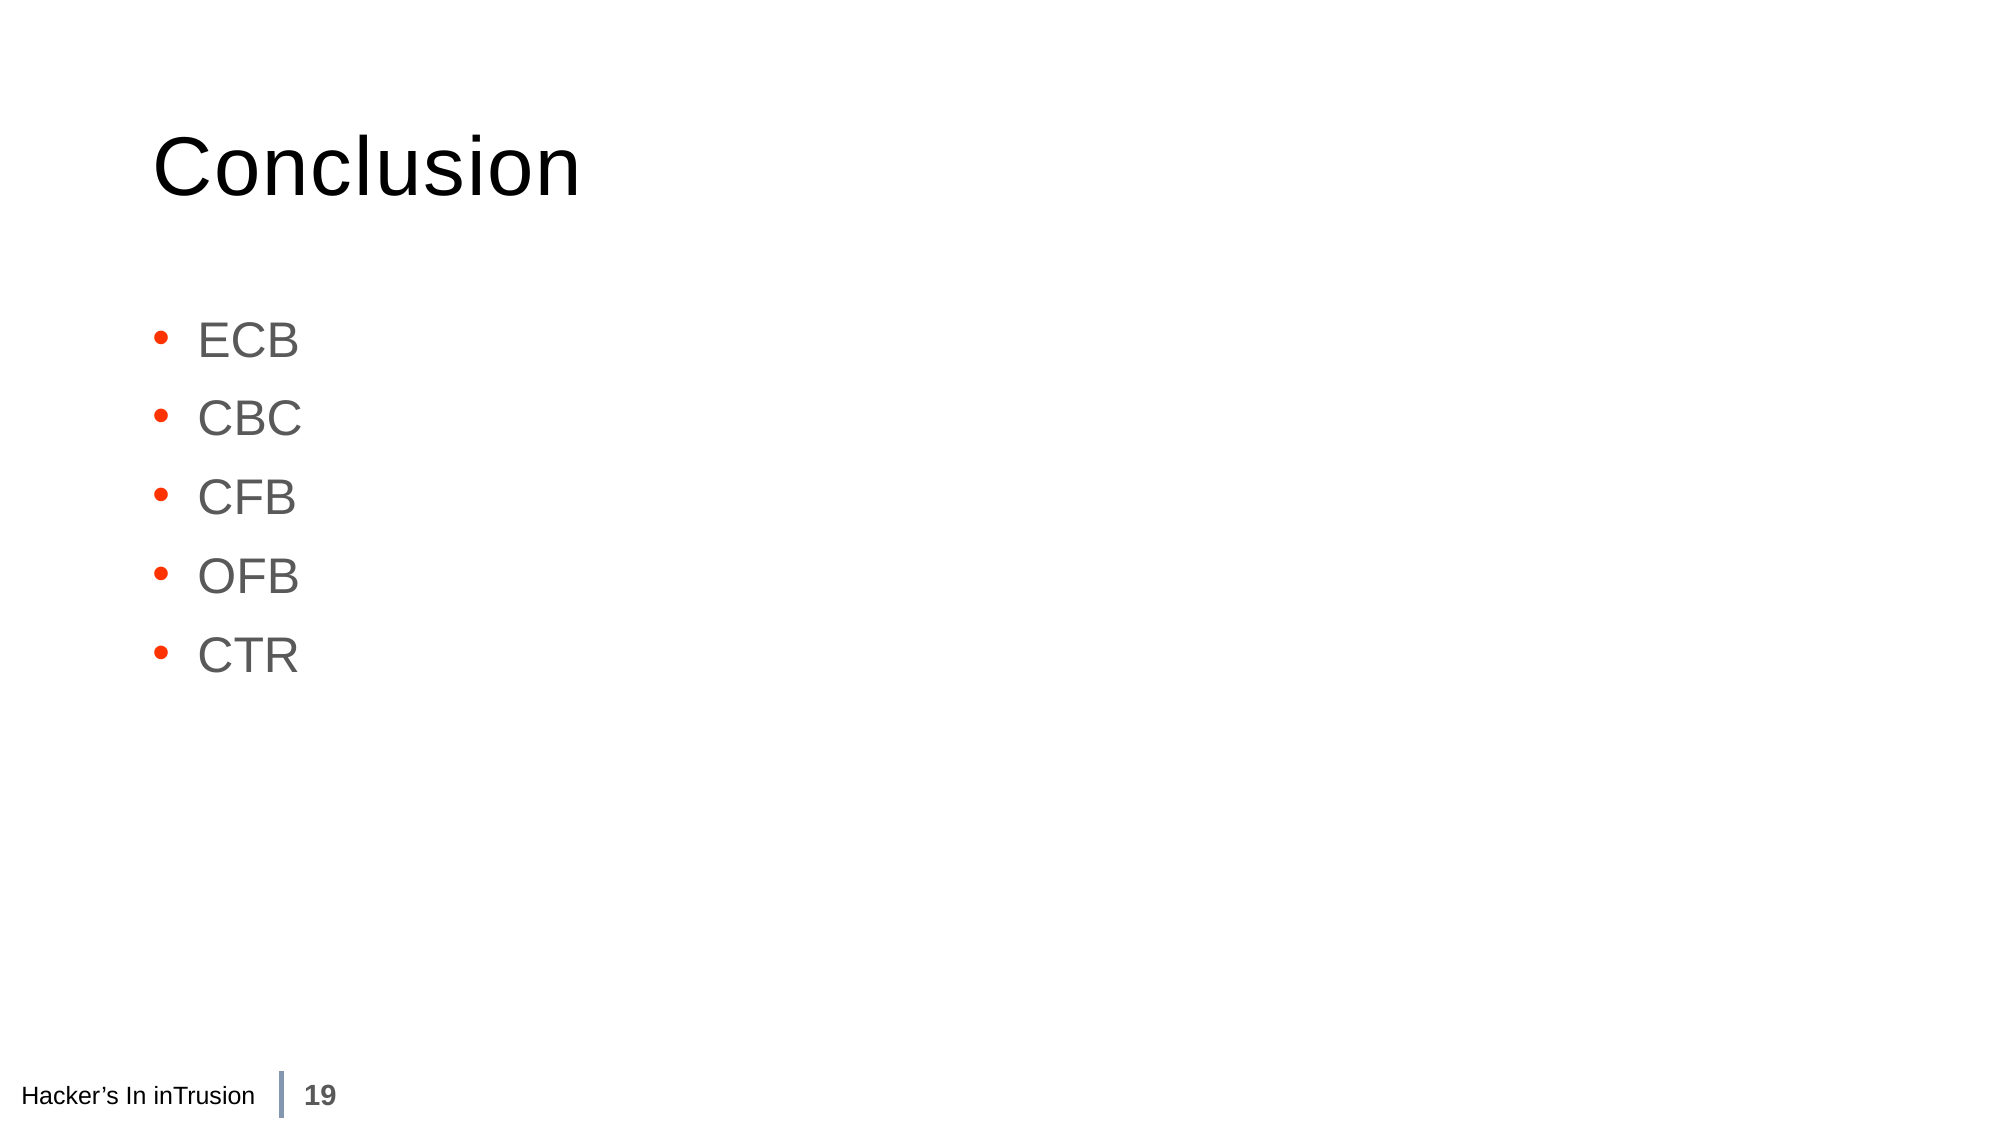

# Conclusion
ECB
CBC
CFB
OFB
CTR